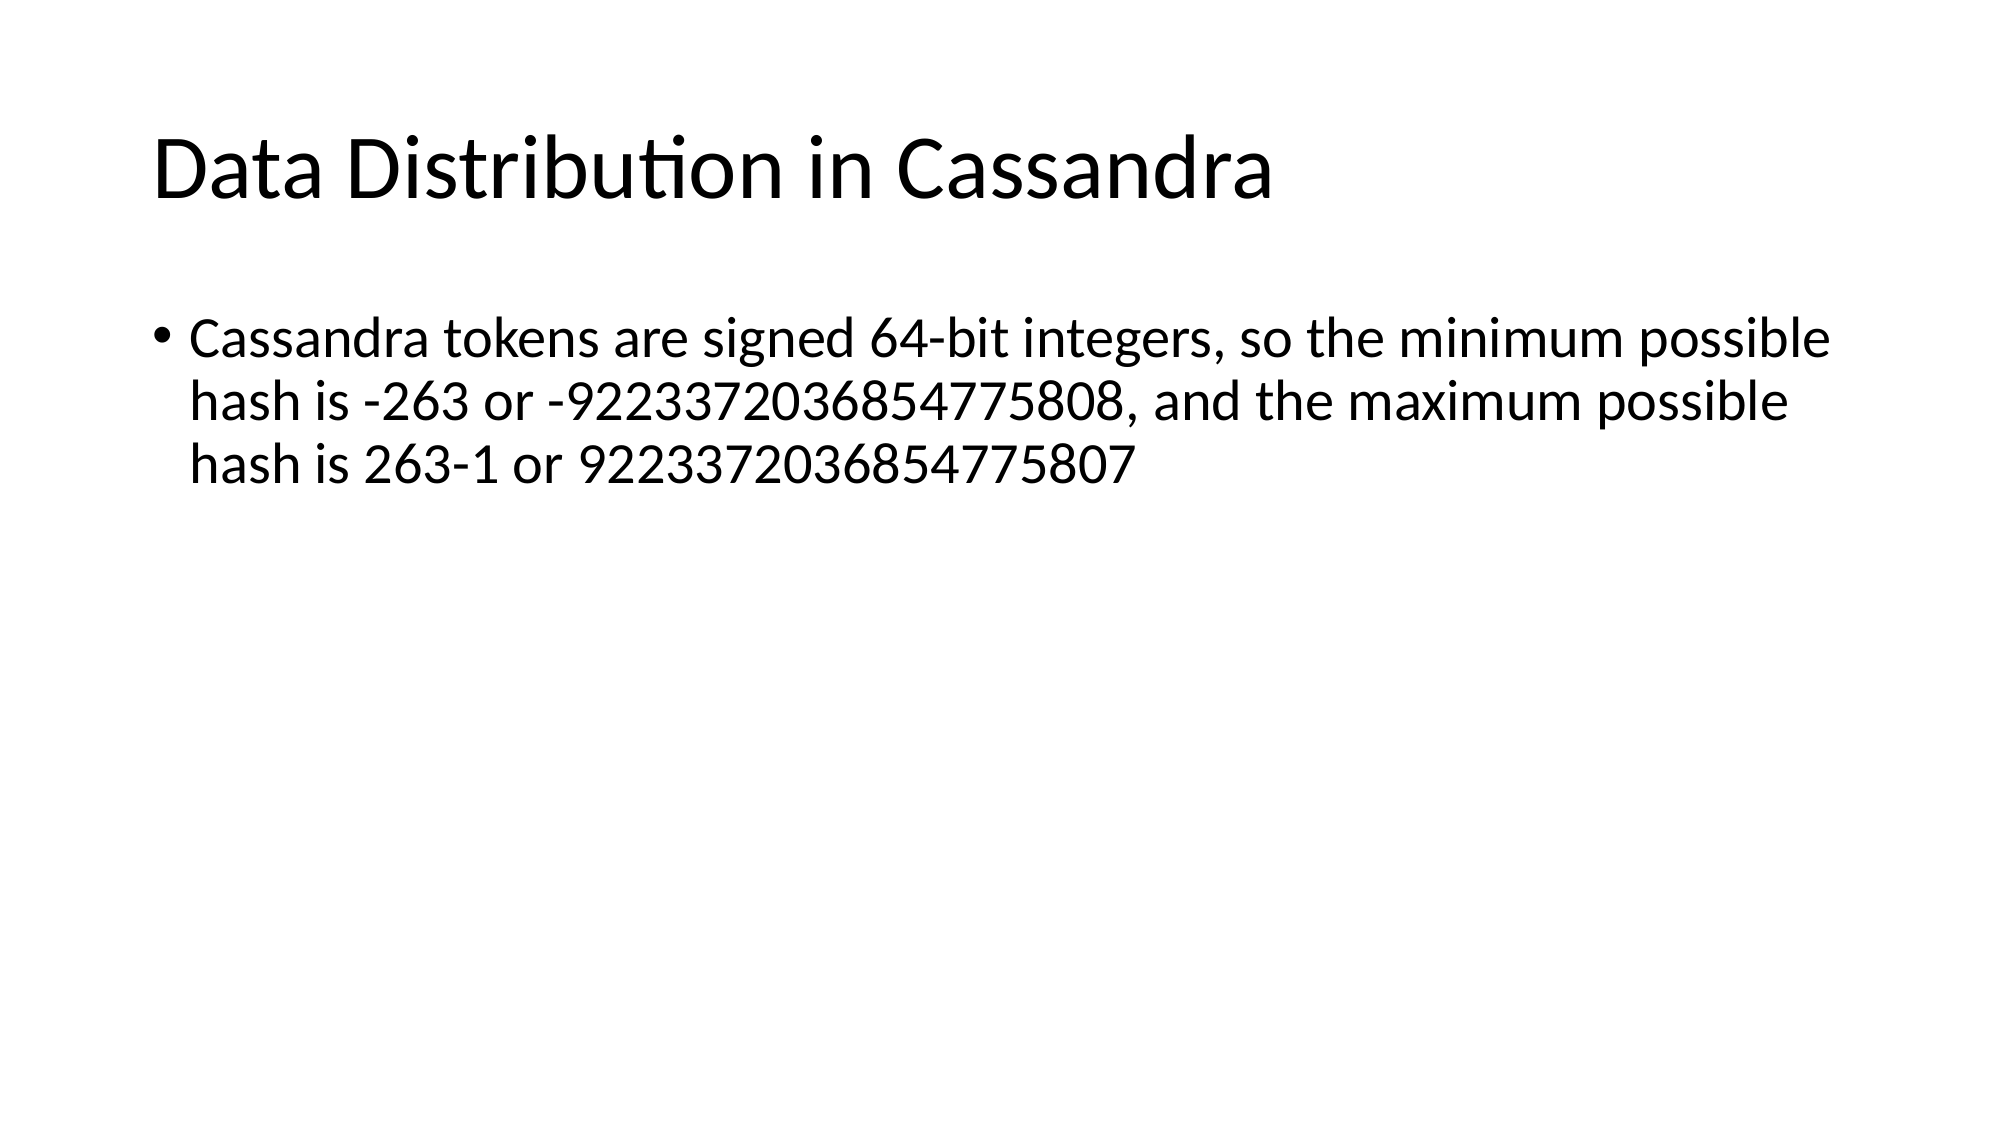

# Data Distribution in Cassandra
Cassandra tokens are signed 64-bit integers, so the minimum possible hash is -263 or -9223372036854775808, and the maximum possible hash is 263-1 or 9223372036854775807